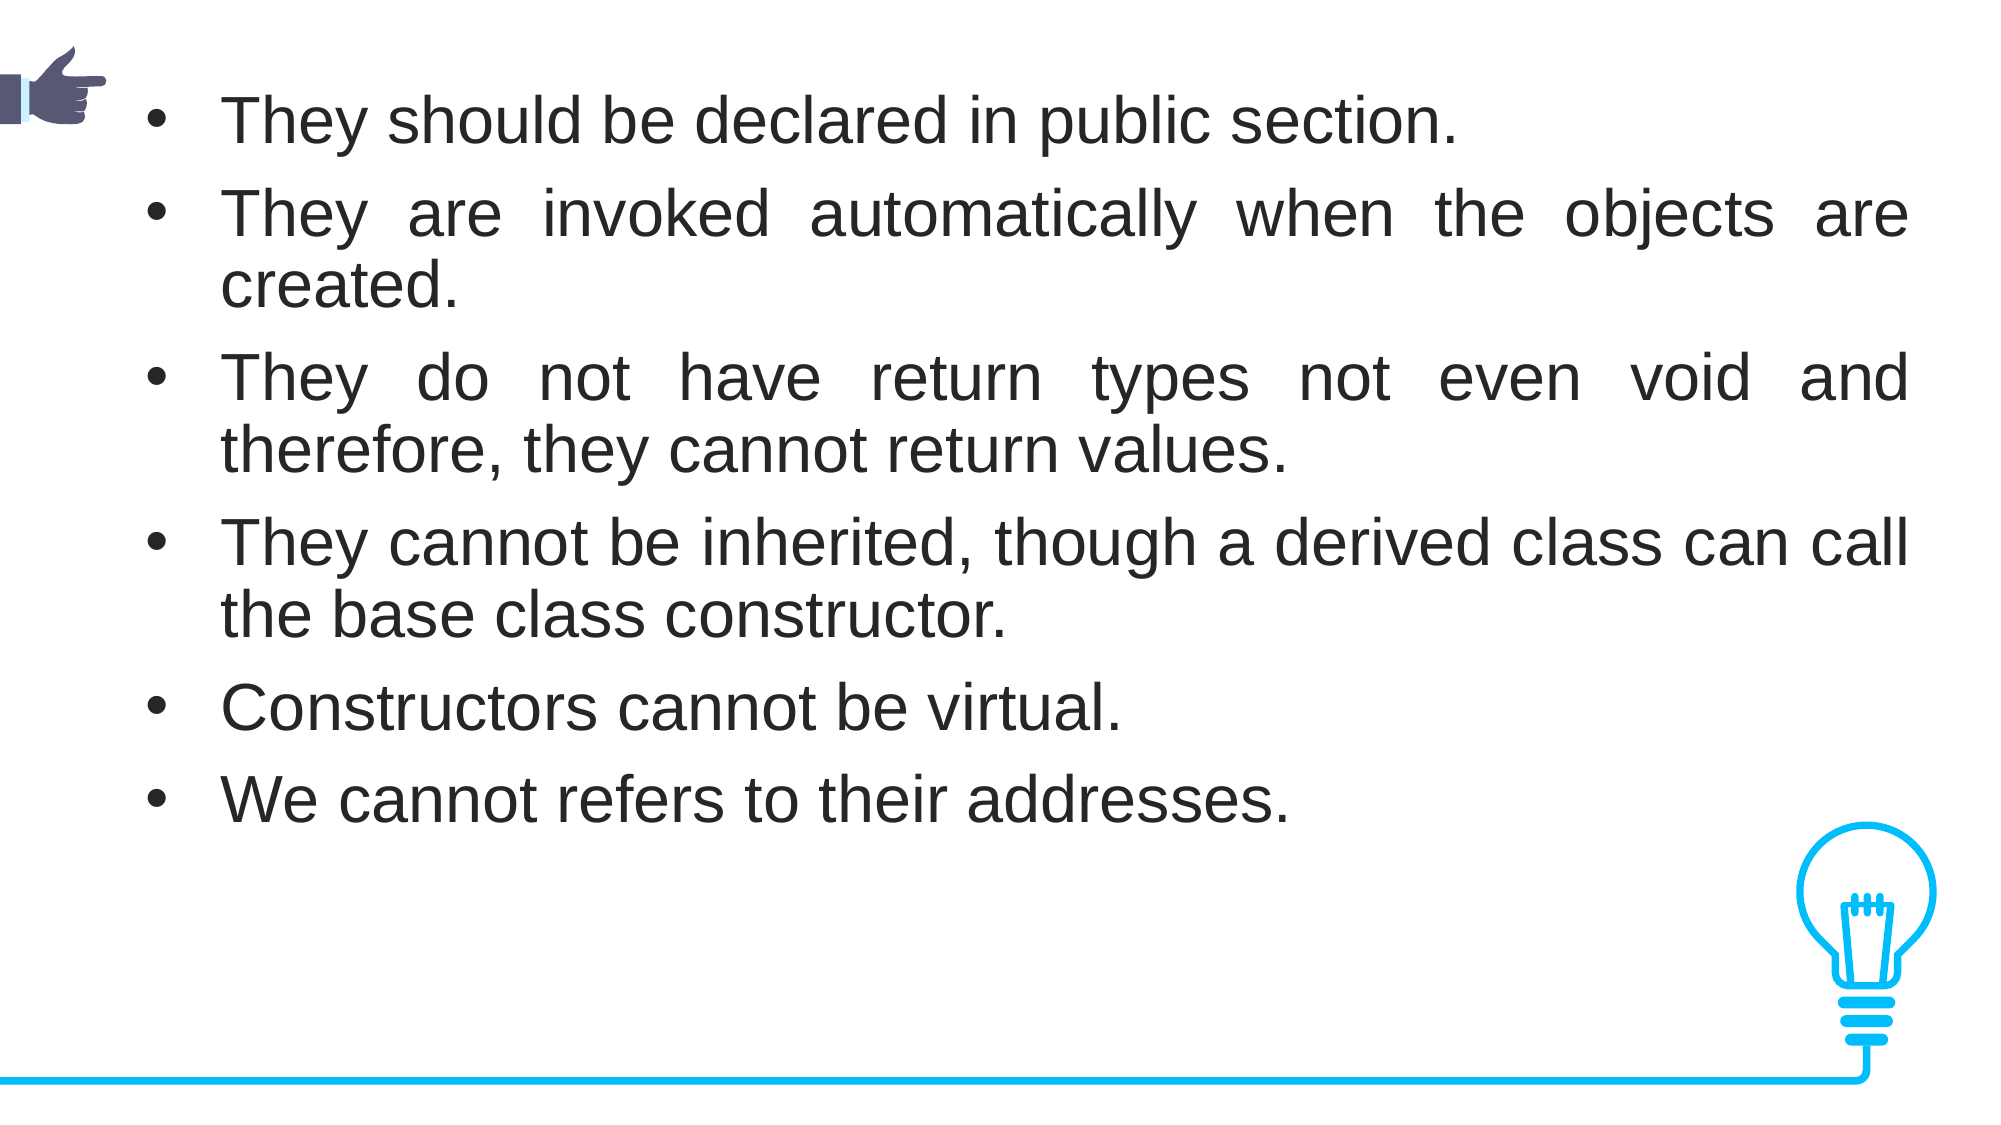

They should be declared in public section.
They are invoked automatically when the objects are created.
They do not have return types not even void and therefore, they cannot return values.
They cannot be inherited, though a derived class can call the base class constructor.
Constructors cannot be virtual.
We cannot refers to their addresses.